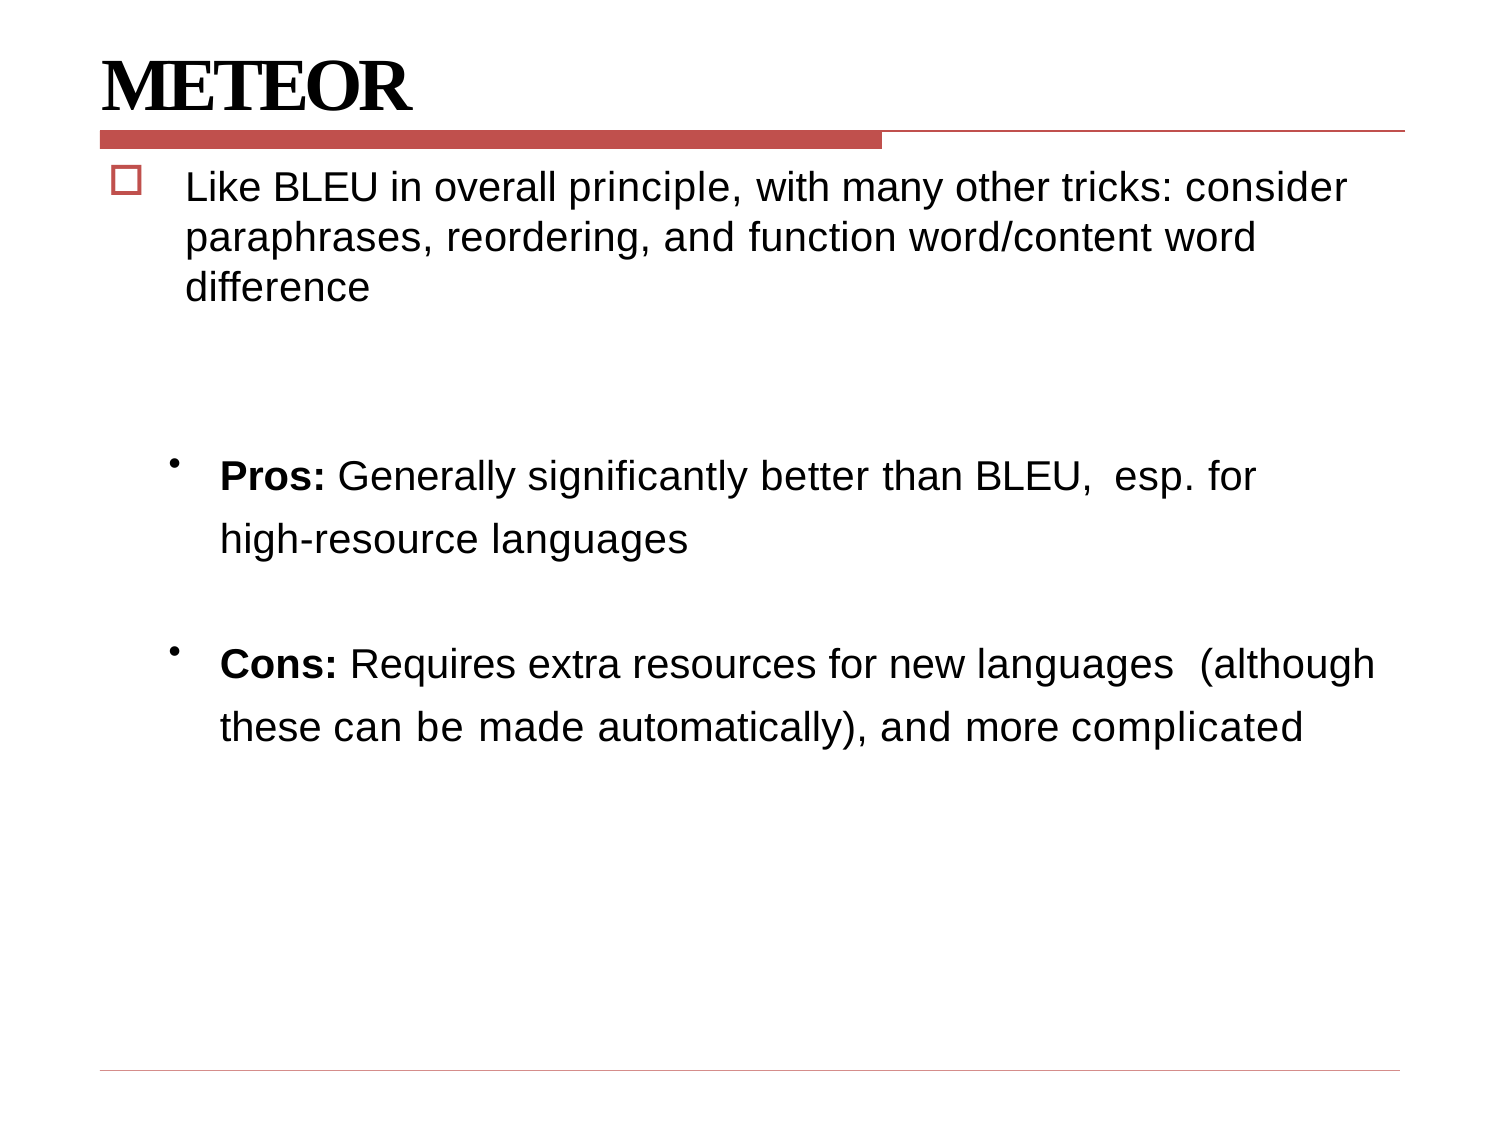

# METEOR
Like BLEU in overall principle, with many other tricks: consider paraphrases, reordering, and function word/content word difference

Pros: Generally significantly better than BLEU,  esp. for high-resource languages
•
Cons: Requires extra resources for new languages  (although these can be made automatically), and more complicated
•